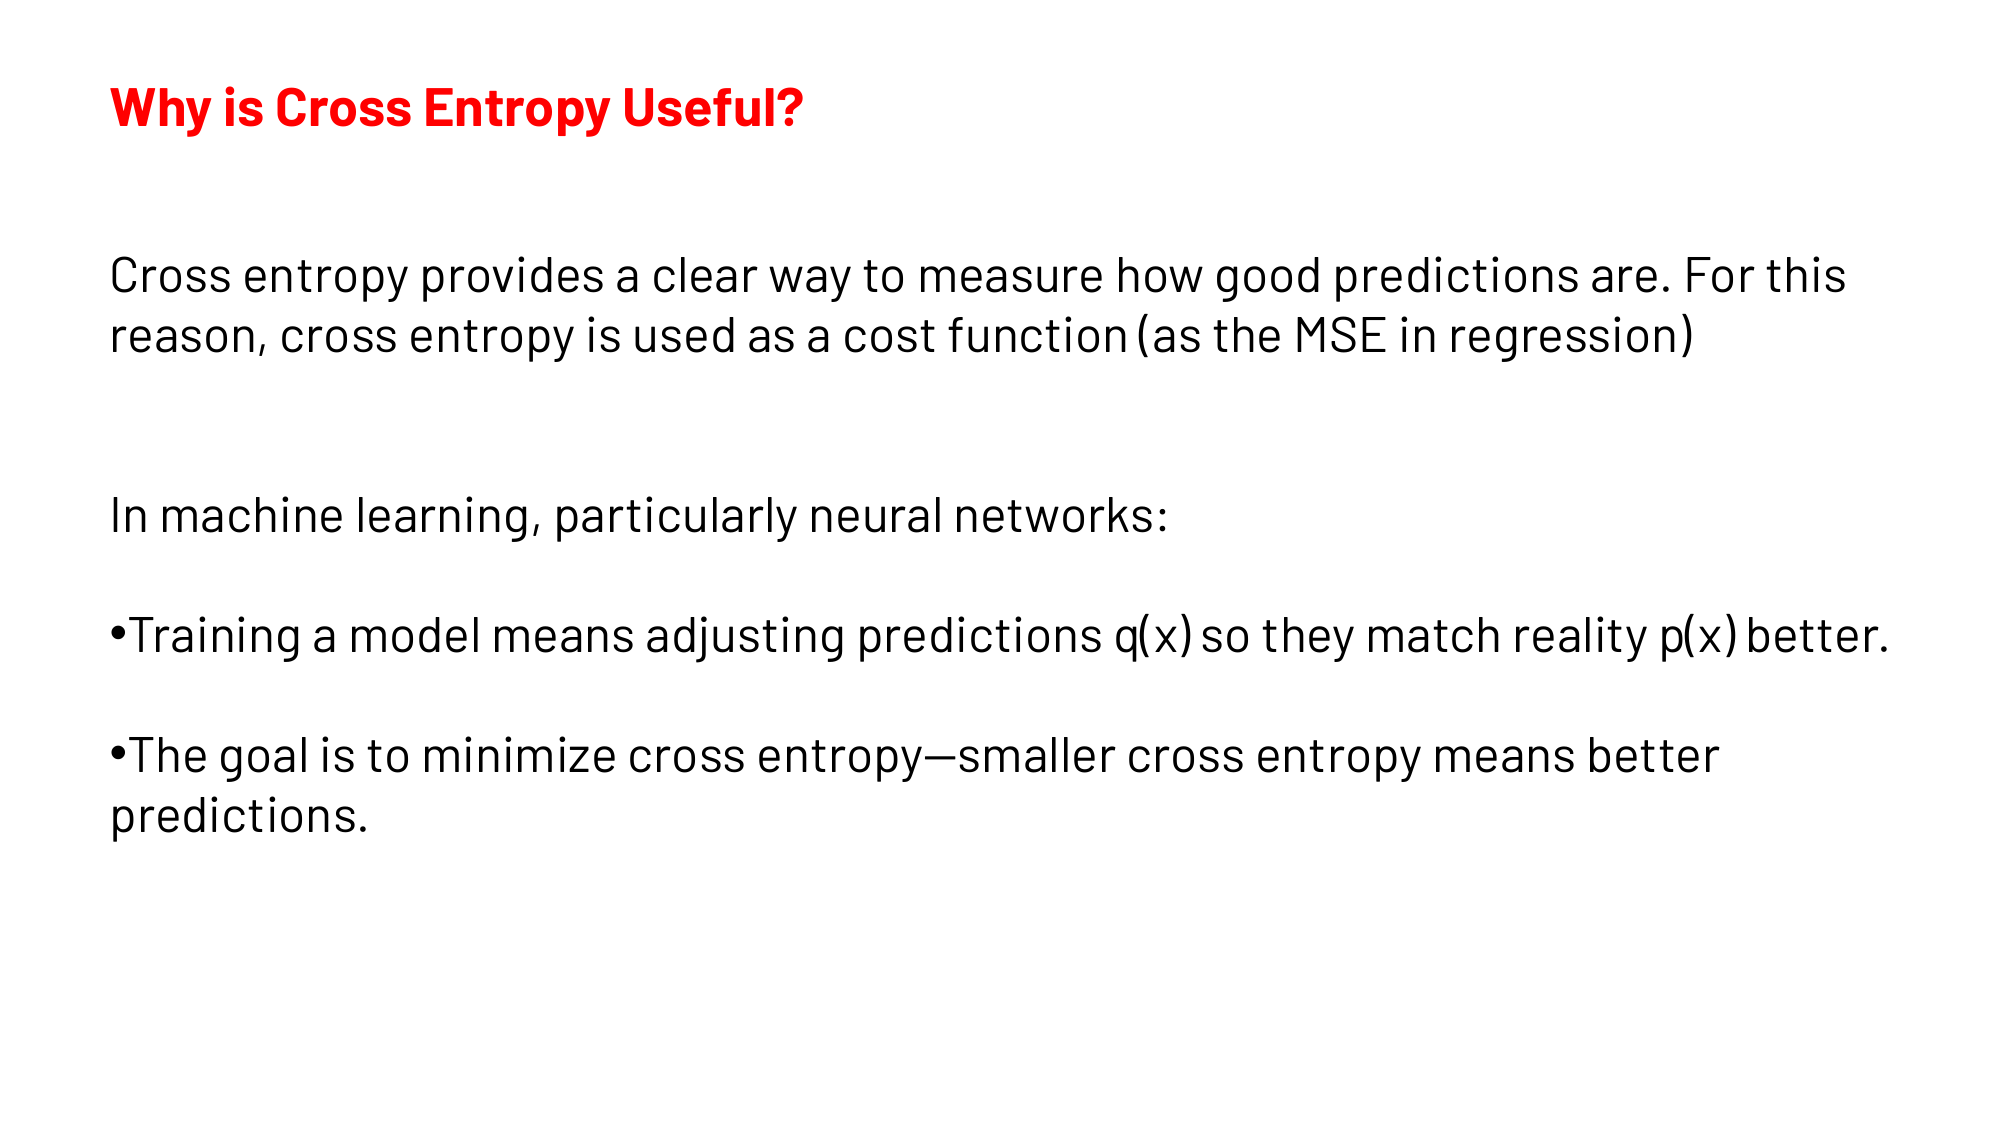

Why is Cross Entropy Useful?

Cross entropy provides a clear way to measure how good predictions are. For this reason, cross entropy is used as a cost function (as the MSE in regression)

In machine learning, particularly neural networks:

Training a model means adjusting predictions q(x) so they match reality p(x) better.

The goal is to minimize cross entropy—smaller cross entropy means better predictions.